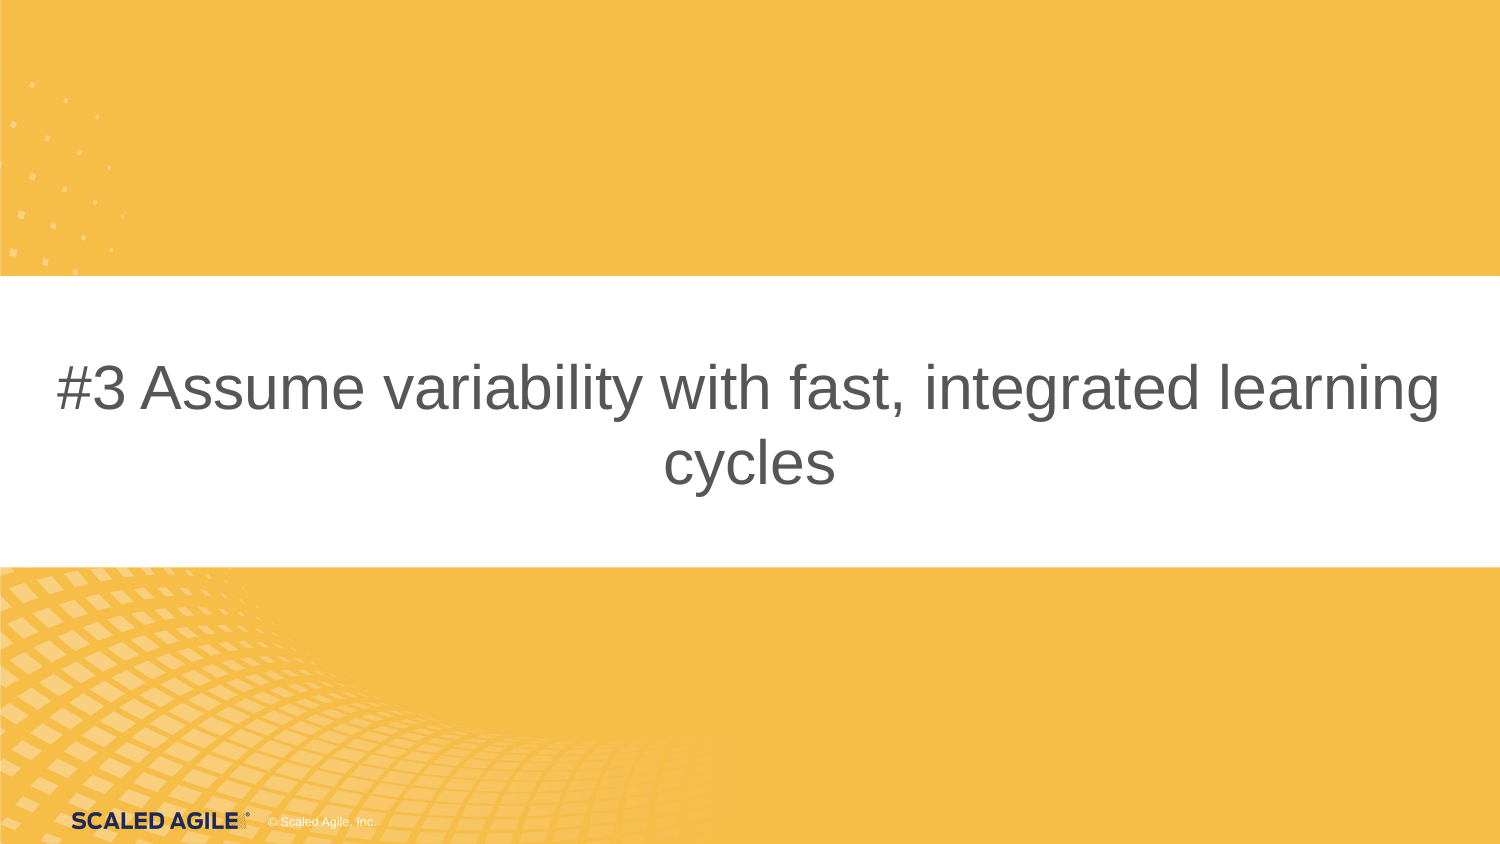

# #3 Assume variability with fast, integrated learning cycles